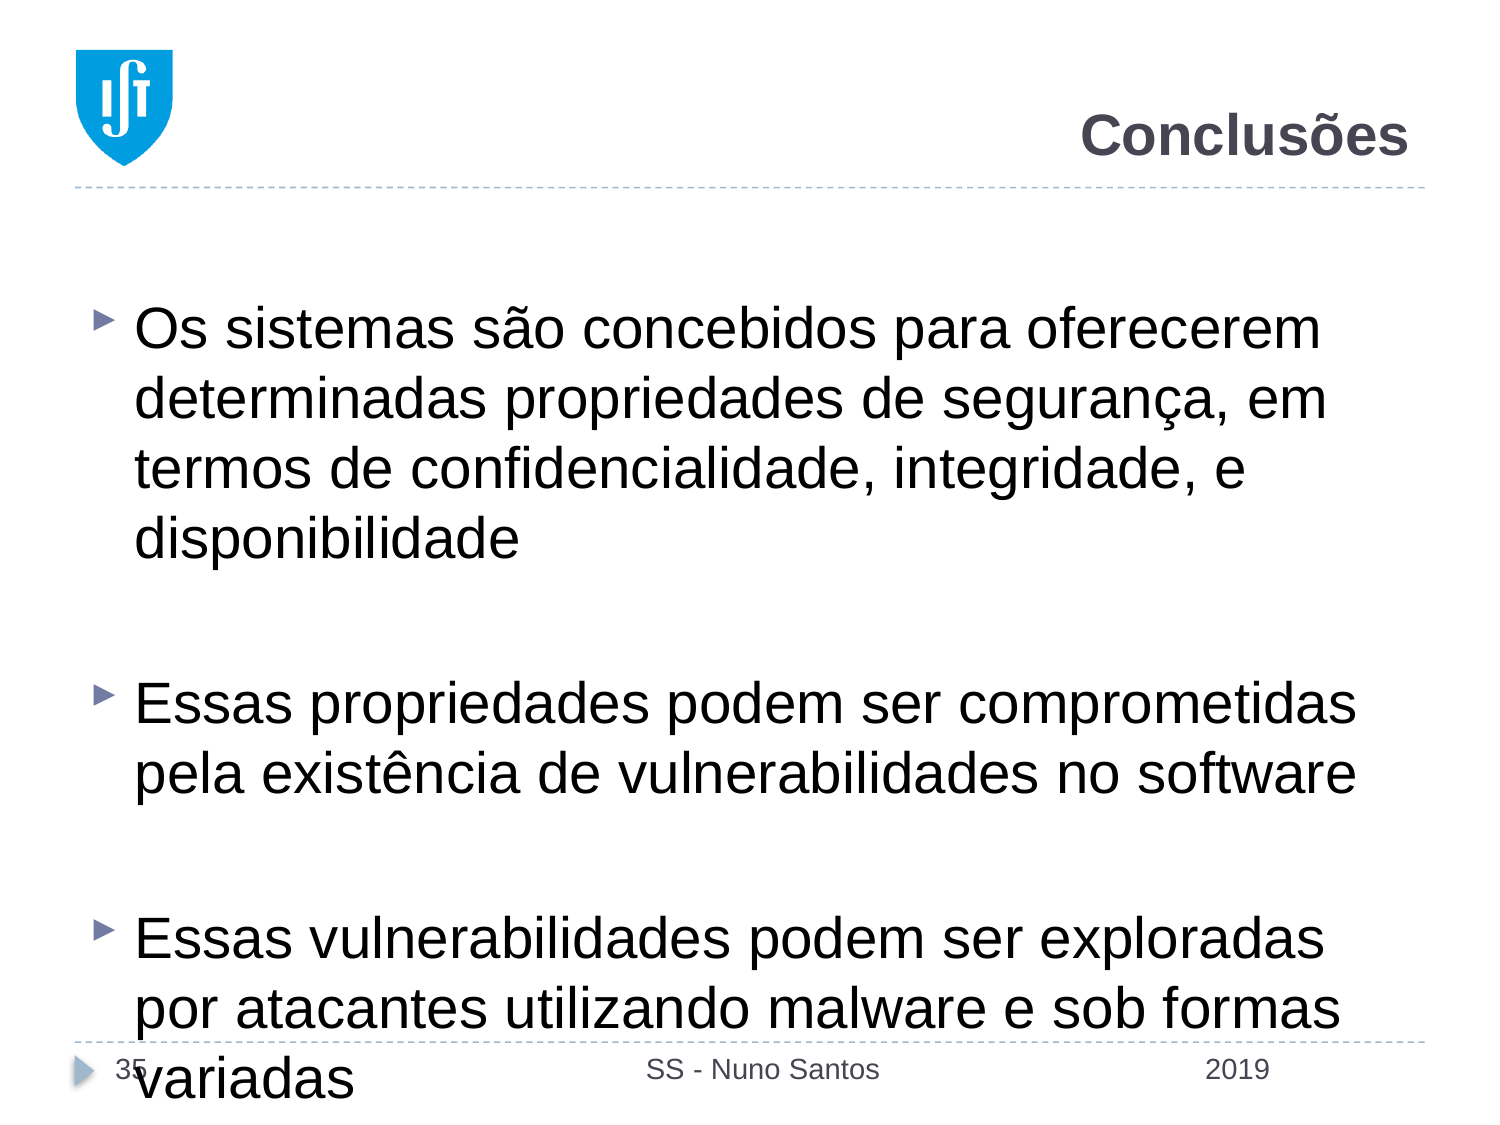

# Conclusões

Os sistemas são concebidos para oferecerem determinadas propriedades de segurança, em termos de confidencialidade, integridade, e disponibilidade

Essas propriedades podem ser comprometidas pela existência de vulnerabilidades no software

Essas vulnerabilidades podem ser exploradas por atacantes utilizando malware e sob formas variadas
35
SS - Nuno Santos
2019